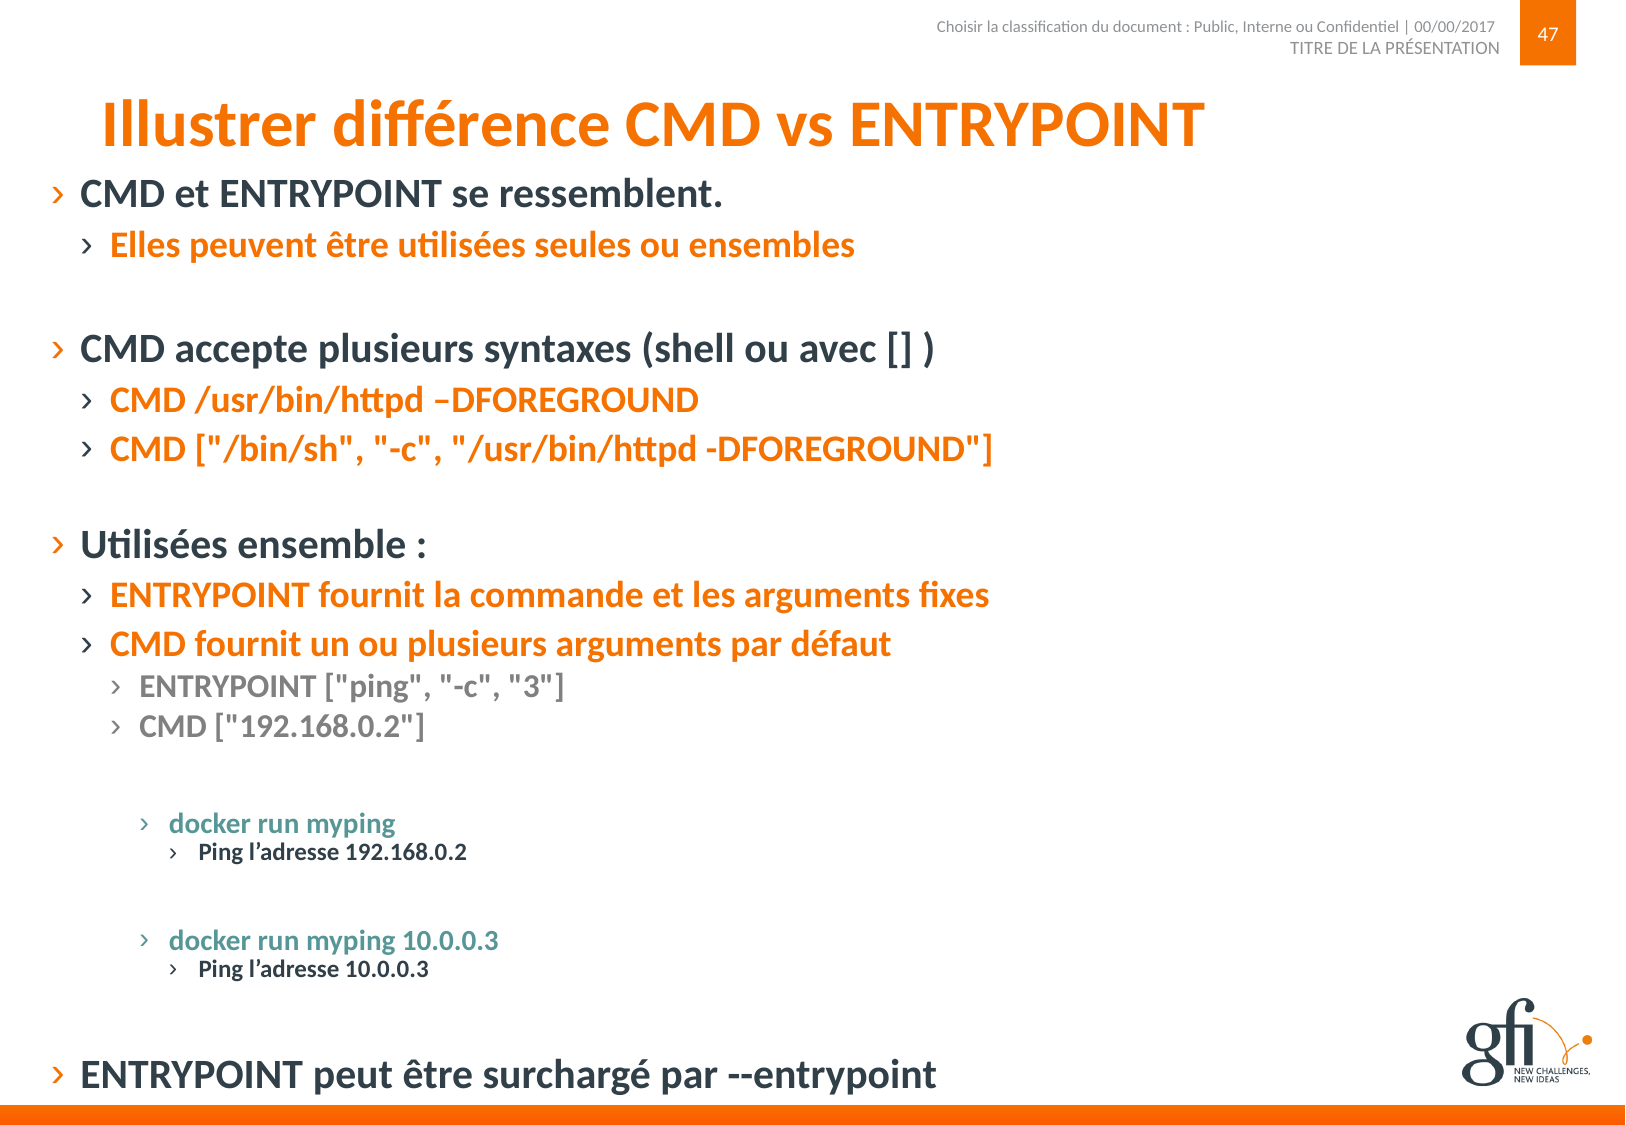

47
TITRE DE LA PRÉSENTATION
Choisir la classification du document : Public, Interne ou Confidentiel | 00/00/2017
# Illustrer différence CMD vs ENTRYPOINT
CMD et ENTRYPOINT se ressemblent.
Elles peuvent être utilisées seules ou ensembles

CMD accepte plusieurs syntaxes (shell ou avec [] )
CMD /usr/bin/httpd –DFOREGROUND
CMD ["/bin/sh", "-c", "/usr/bin/httpd -DFOREGROUND"]

Utilisées ensemble :
ENTRYPOINT fournit la commande et les arguments fixes
CMD fournit un ou plusieurs arguments par défaut
ENTRYPOINT ["ping", "-c", "3"]
CMD ["192.168.0.2"]

docker run myping
Ping l’adresse 192.168.0.2

docker run myping 10.0.0.3
Ping l’adresse 10.0.0.3

ENTRYPOINT peut être surchargé par --entrypoint